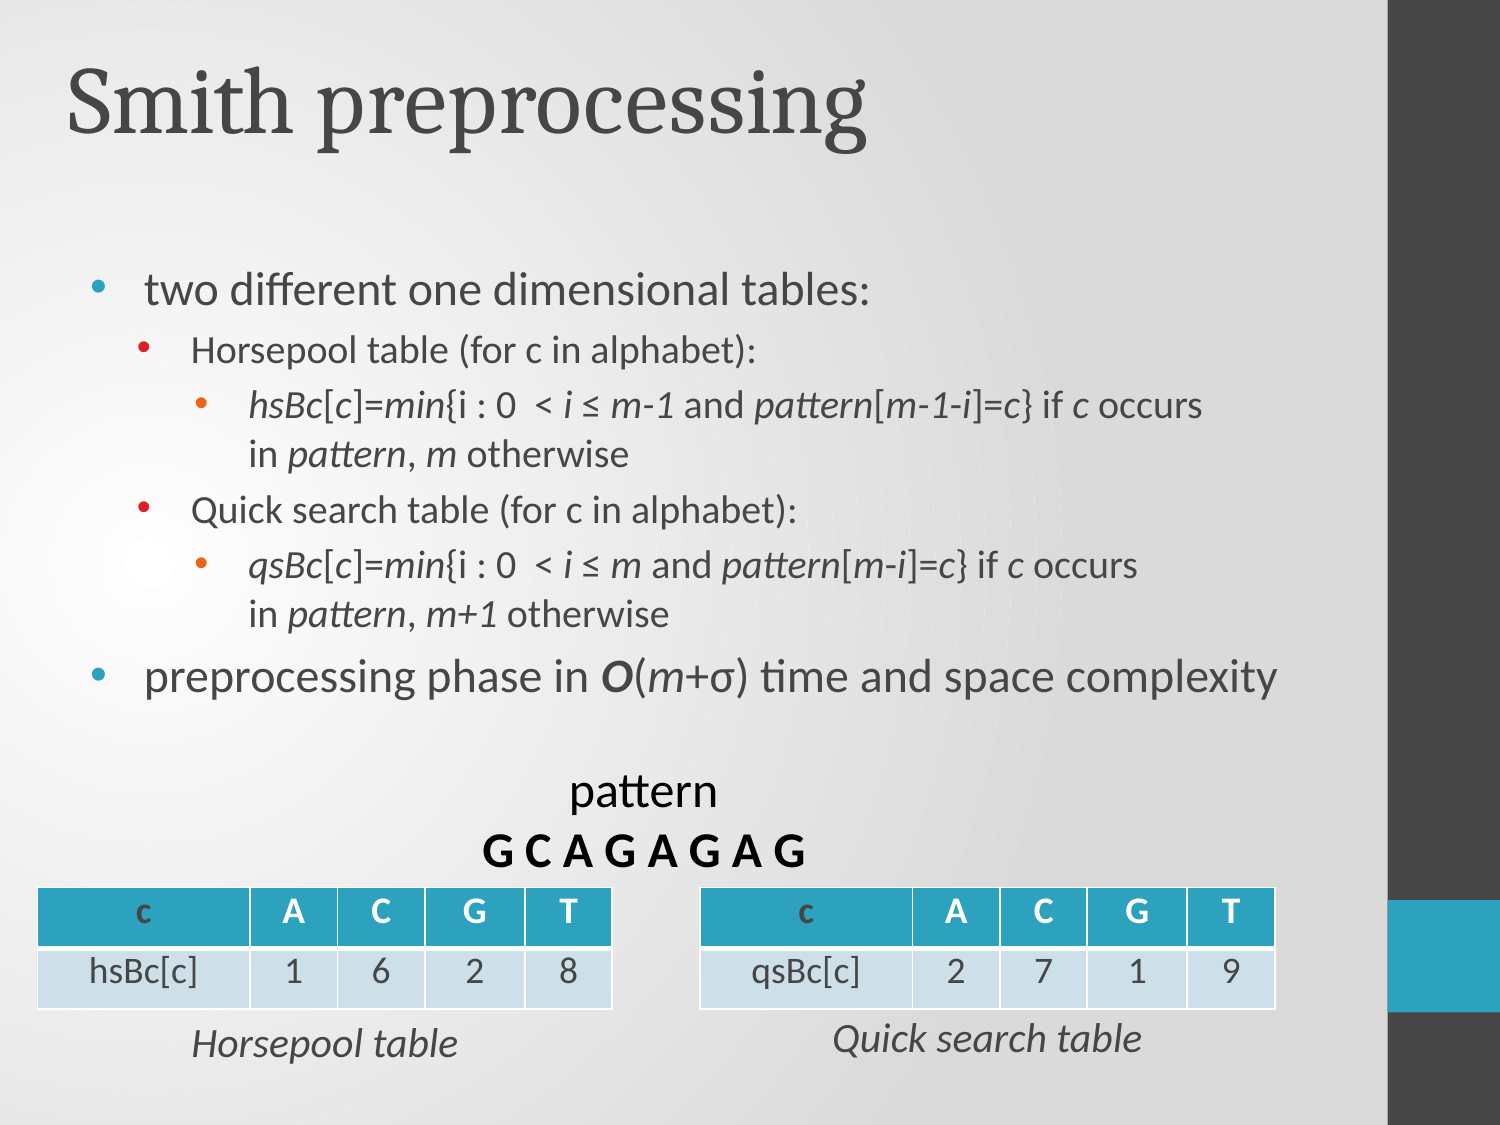

# Smith preprocessing
two different one dimensional tables:
Horsepool table (for c in alphabet):
hsBc[c]=min{i : 0  < i ≤ m-1 and pattern[m-1-i]=c} if c occurs in pattern, m otherwise
Quick search table (for c in alphabet):
qsBc[c]=min{i : 0  < i ≤ m and pattern[m-i]=c} if c occurs in pattern, m+1 otherwise
preprocessing phase in O(m+σ) time and space complexity

pattern
G C A G A G A G
| c | A | C | G | T |
| --- | --- | --- | --- | --- |
| hsBc[c] | 1 | 6 | 2 | 8 |
| c | A | C | G | T |
| --- | --- | --- | --- | --- |
| qsBc[c] | 2 | 7 | 1 | 9 |
Quick search table
Horsepool table